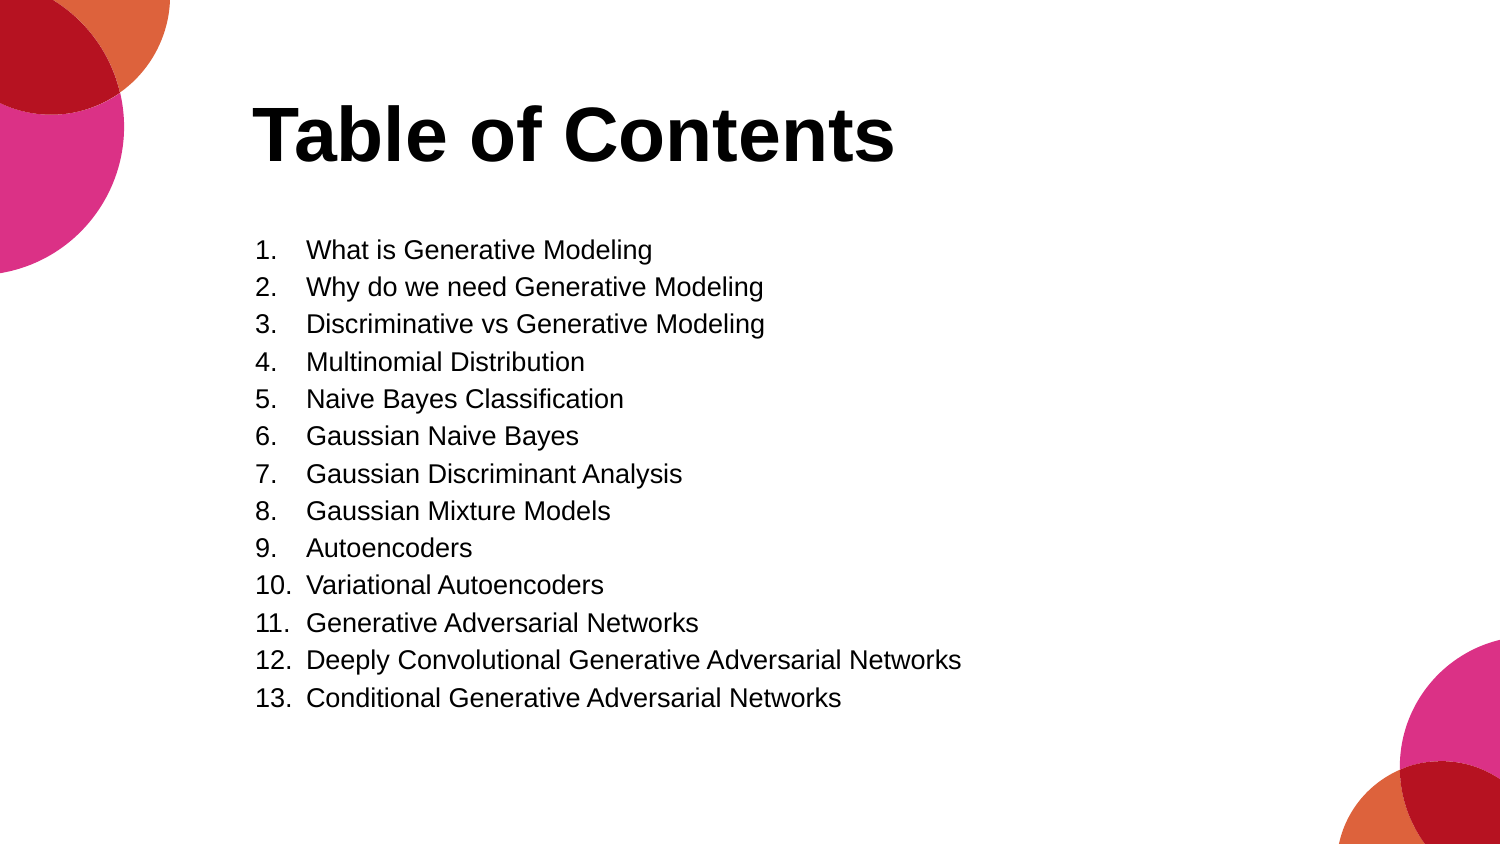

Table of Contents
# What is Generative Modeling
Why do we need Generative Modeling
Discriminative vs Generative Modeling
Multinomial Distribution
Naive Bayes Classification
Gaussian Naive Bayes
Gaussian Discriminant Analysis
Gaussian Mixture Models
Autoencoders
Variational Autoencoders
Generative Adversarial Networks
Deeply Convolutional Generative Adversarial Networks
Conditional Generative Adversarial Networks